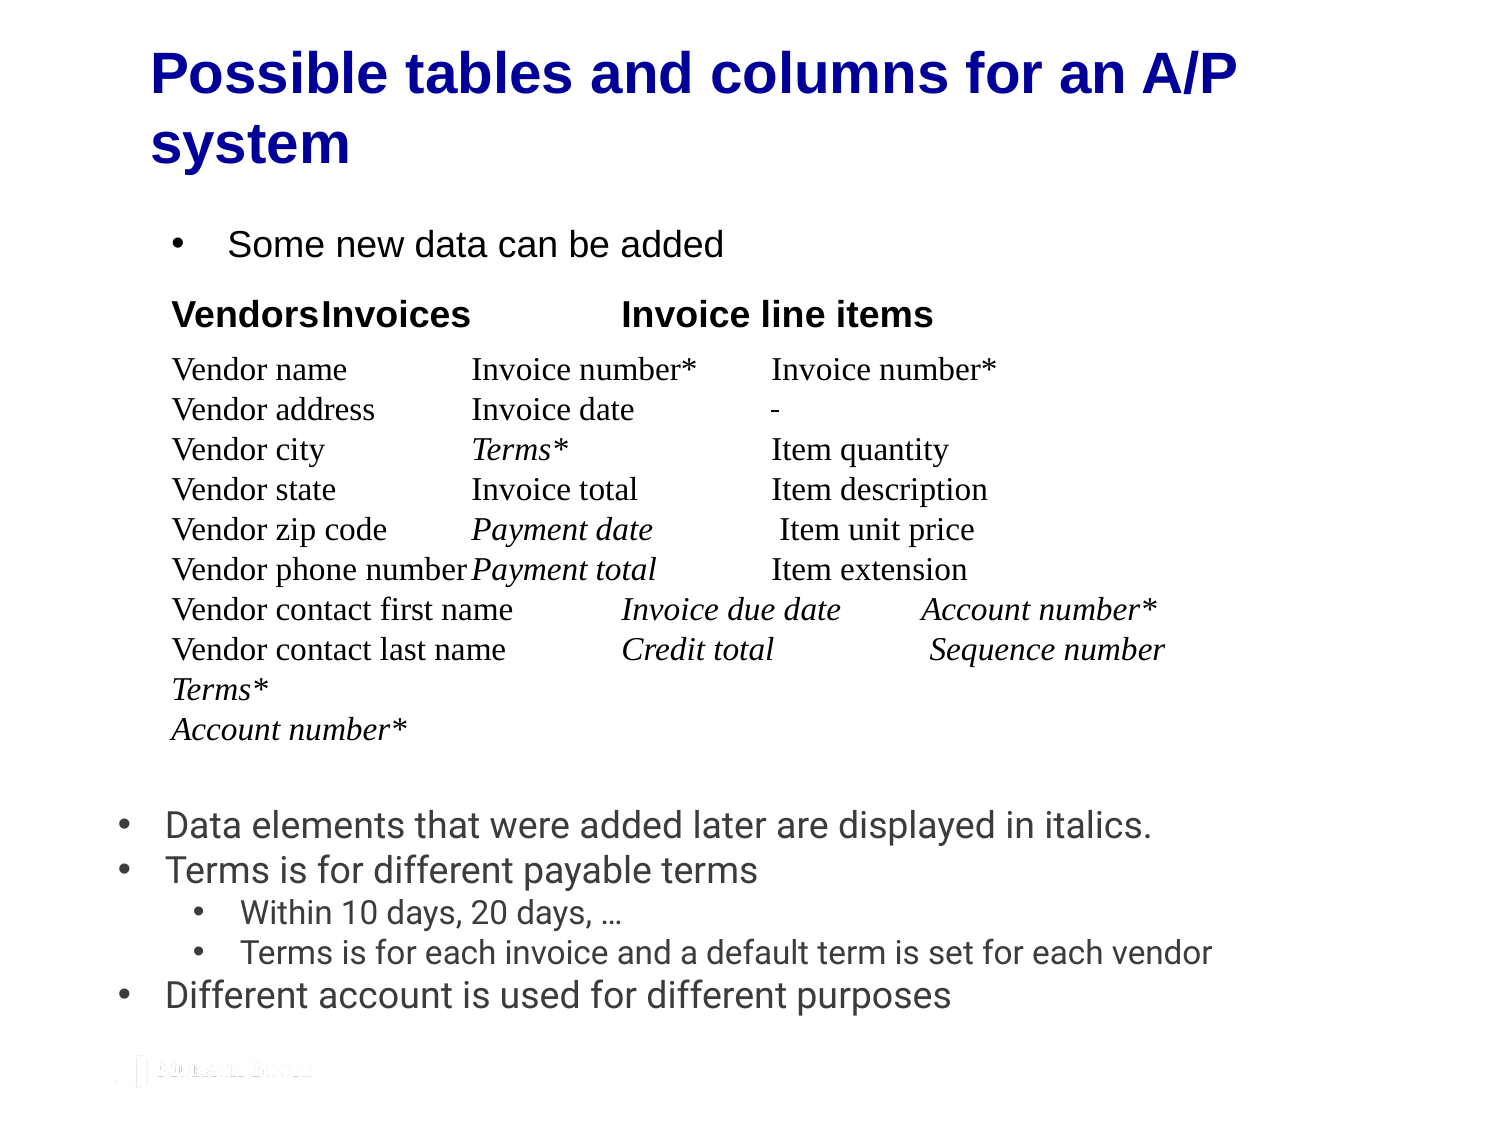

# Possible tables and columns for an A/P system
Some new data can be added
Vendors	Invoices	Invoice line items
Vendor name	Invoice number*	Invoice number*
Vendor address	Invoice date
Vendor city	Terms*		Item quantity
Vendor state	Invoice total	Item description
Vendor zip code	Payment date	 Item unit price
Vendor phone number	Payment total	Item extension
Vendor contact first name 	Invoice due date	Account number*
Vendor contact last name	Credit total	 Sequence number
Terms*
Account number*
Data elements that were added later are displayed in italics.
Terms is for different payable terms
Within 10 days, 20 days, …
Terms is for each invoice and a default term is set for each vendor
Different account is used for different purposes

C10, Slide 12